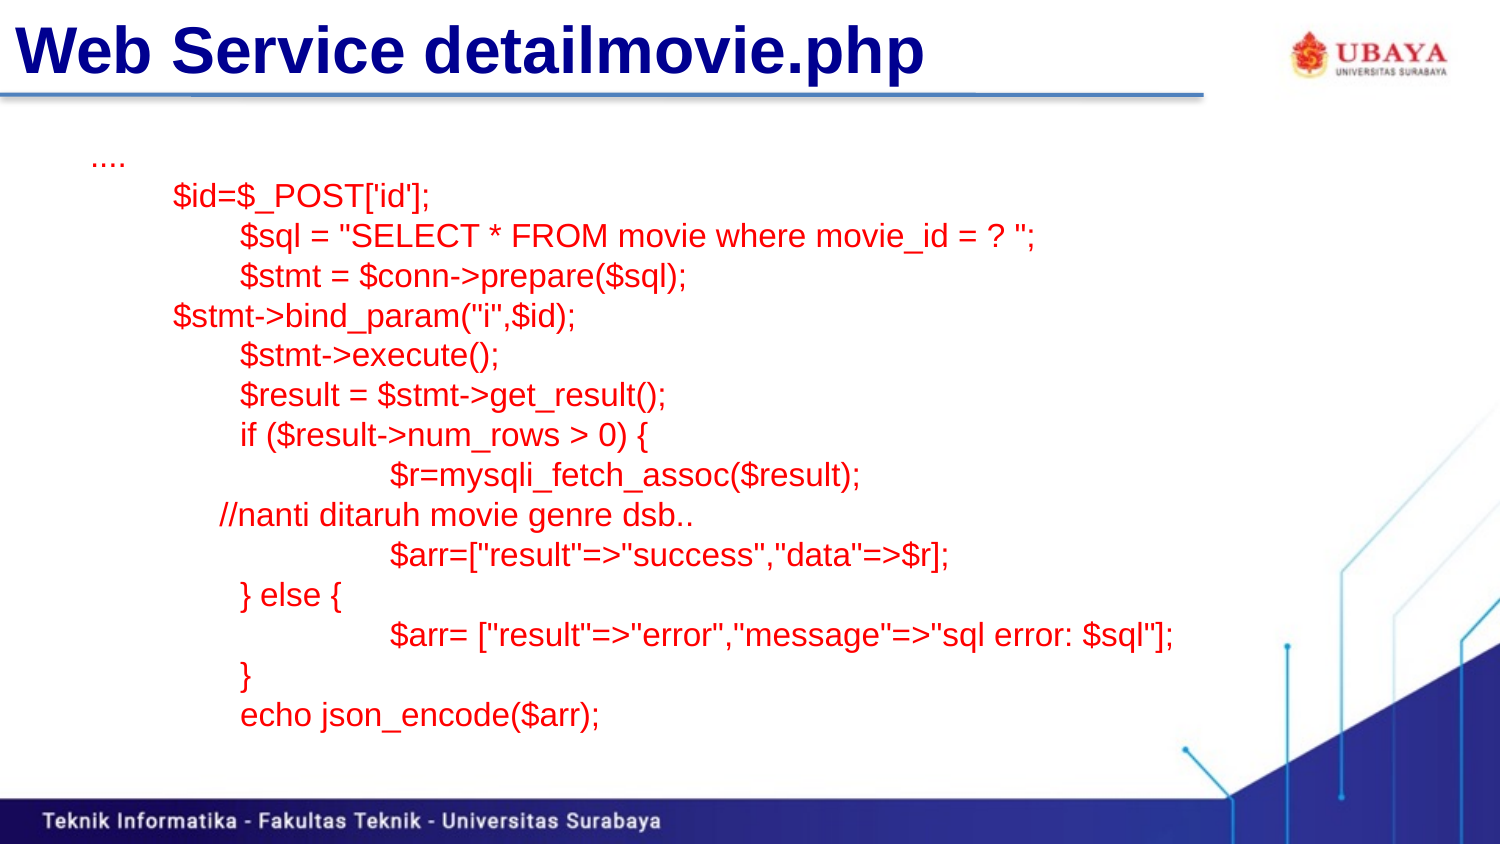

# Web Service detailmovie.php

....
         $id=$_POST['id'];
	$sql = "SELECT * FROM movie where movie_id = ? ";
	$stmt = $conn->prepare($sql);
         $stmt->bind_param("i",$id);
	$stmt->execute();
	$result = $stmt->get_result();
	if ($result->num_rows > 0) {
		$r=mysqli_fetch_assoc($result);
              //nanti ditaruh movie genre dsb..
		$arr=["result"=>"success","data"=>$r];
	} else {
		$arr= ["result"=>"error","message"=>"sql error: $sql"];
	}
	echo json_encode($arr);